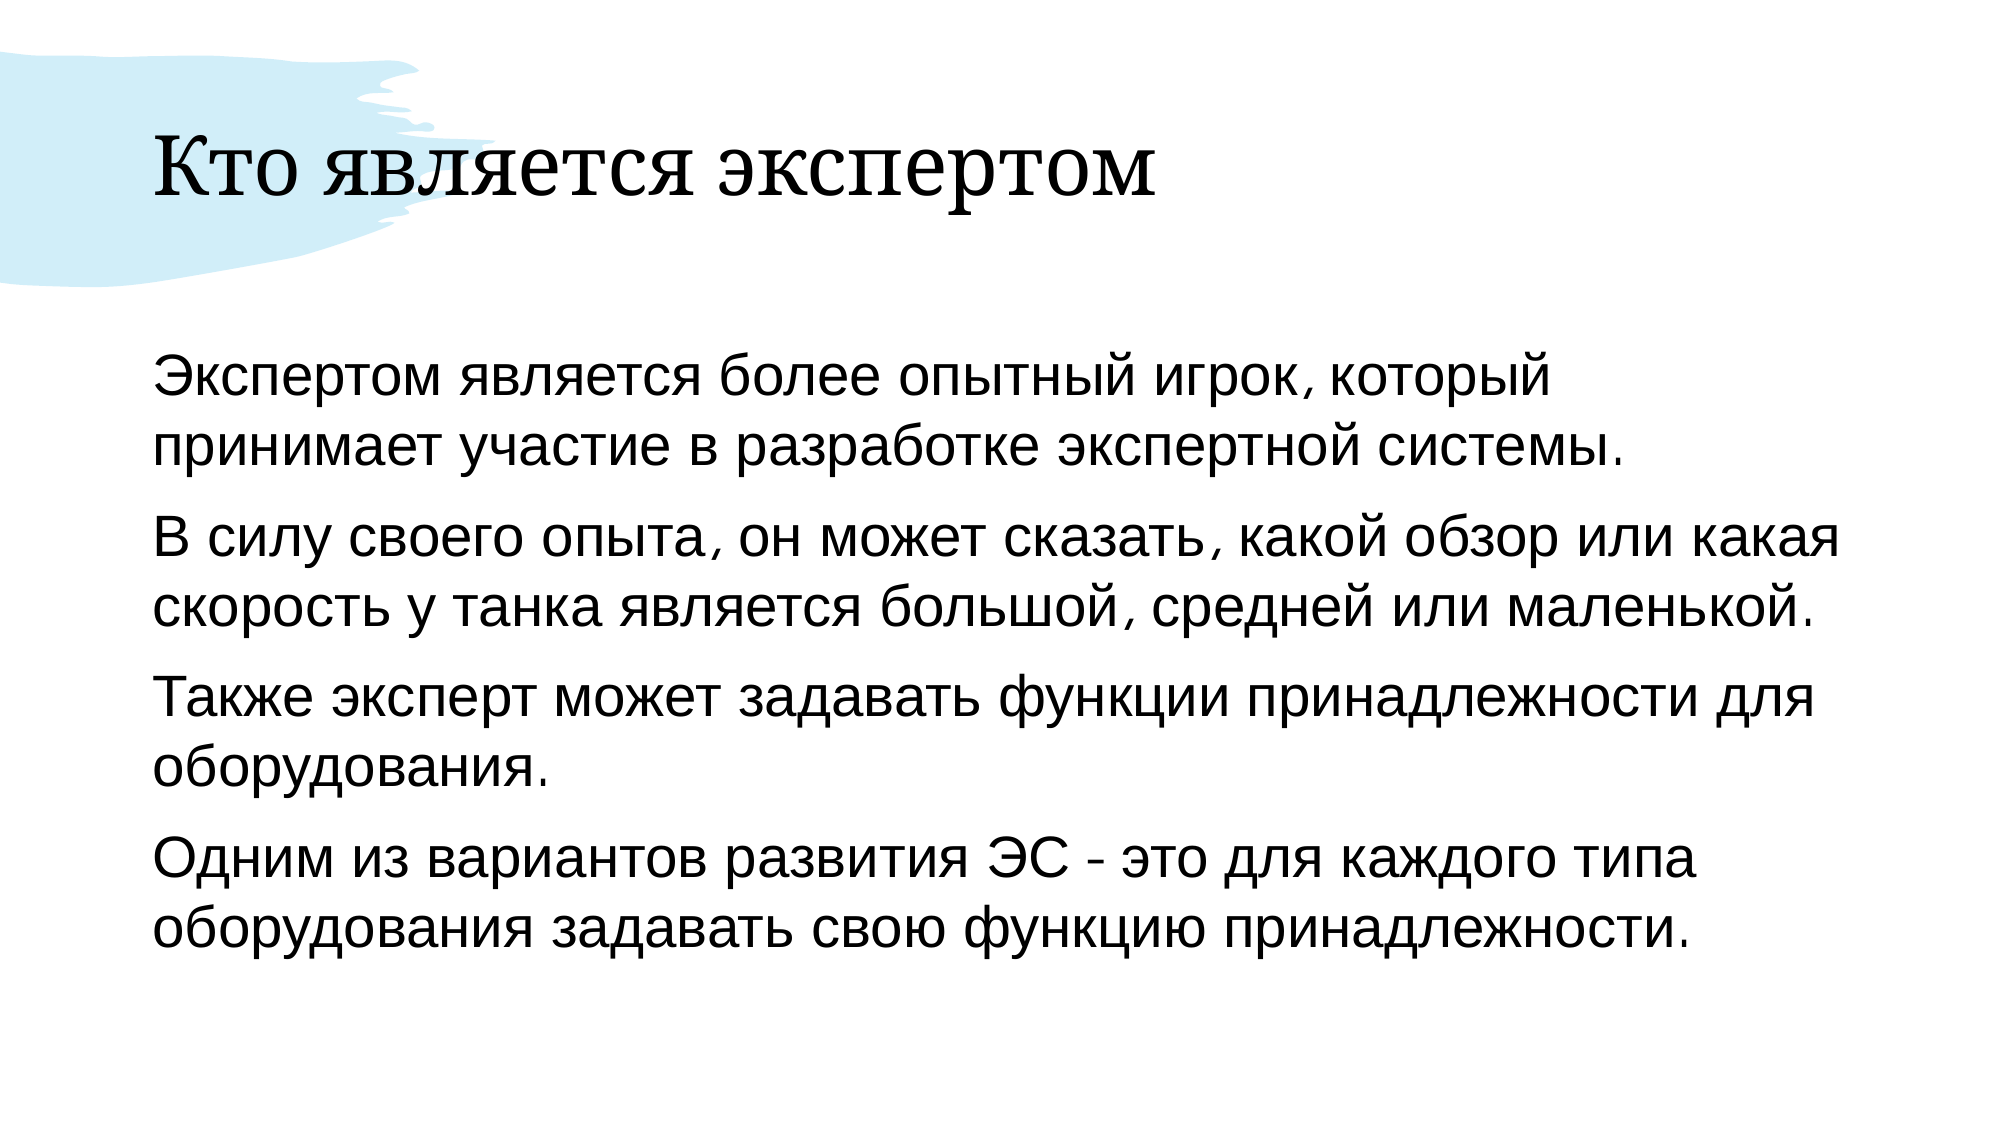

# Кто является экспертом
Экспертом является более опытный игрок, который принимает участие в разработке экспертной системы.
В силу своего опыта, он может сказать, какой обзор или какая скорость у танка является большой, средней или маленькой.
Также эксперт может задавать функции принадлежности для оборудования.
Одним из вариантов развития ЭС - это для каждого типа оборудования задавать свою функцию принадлежности.